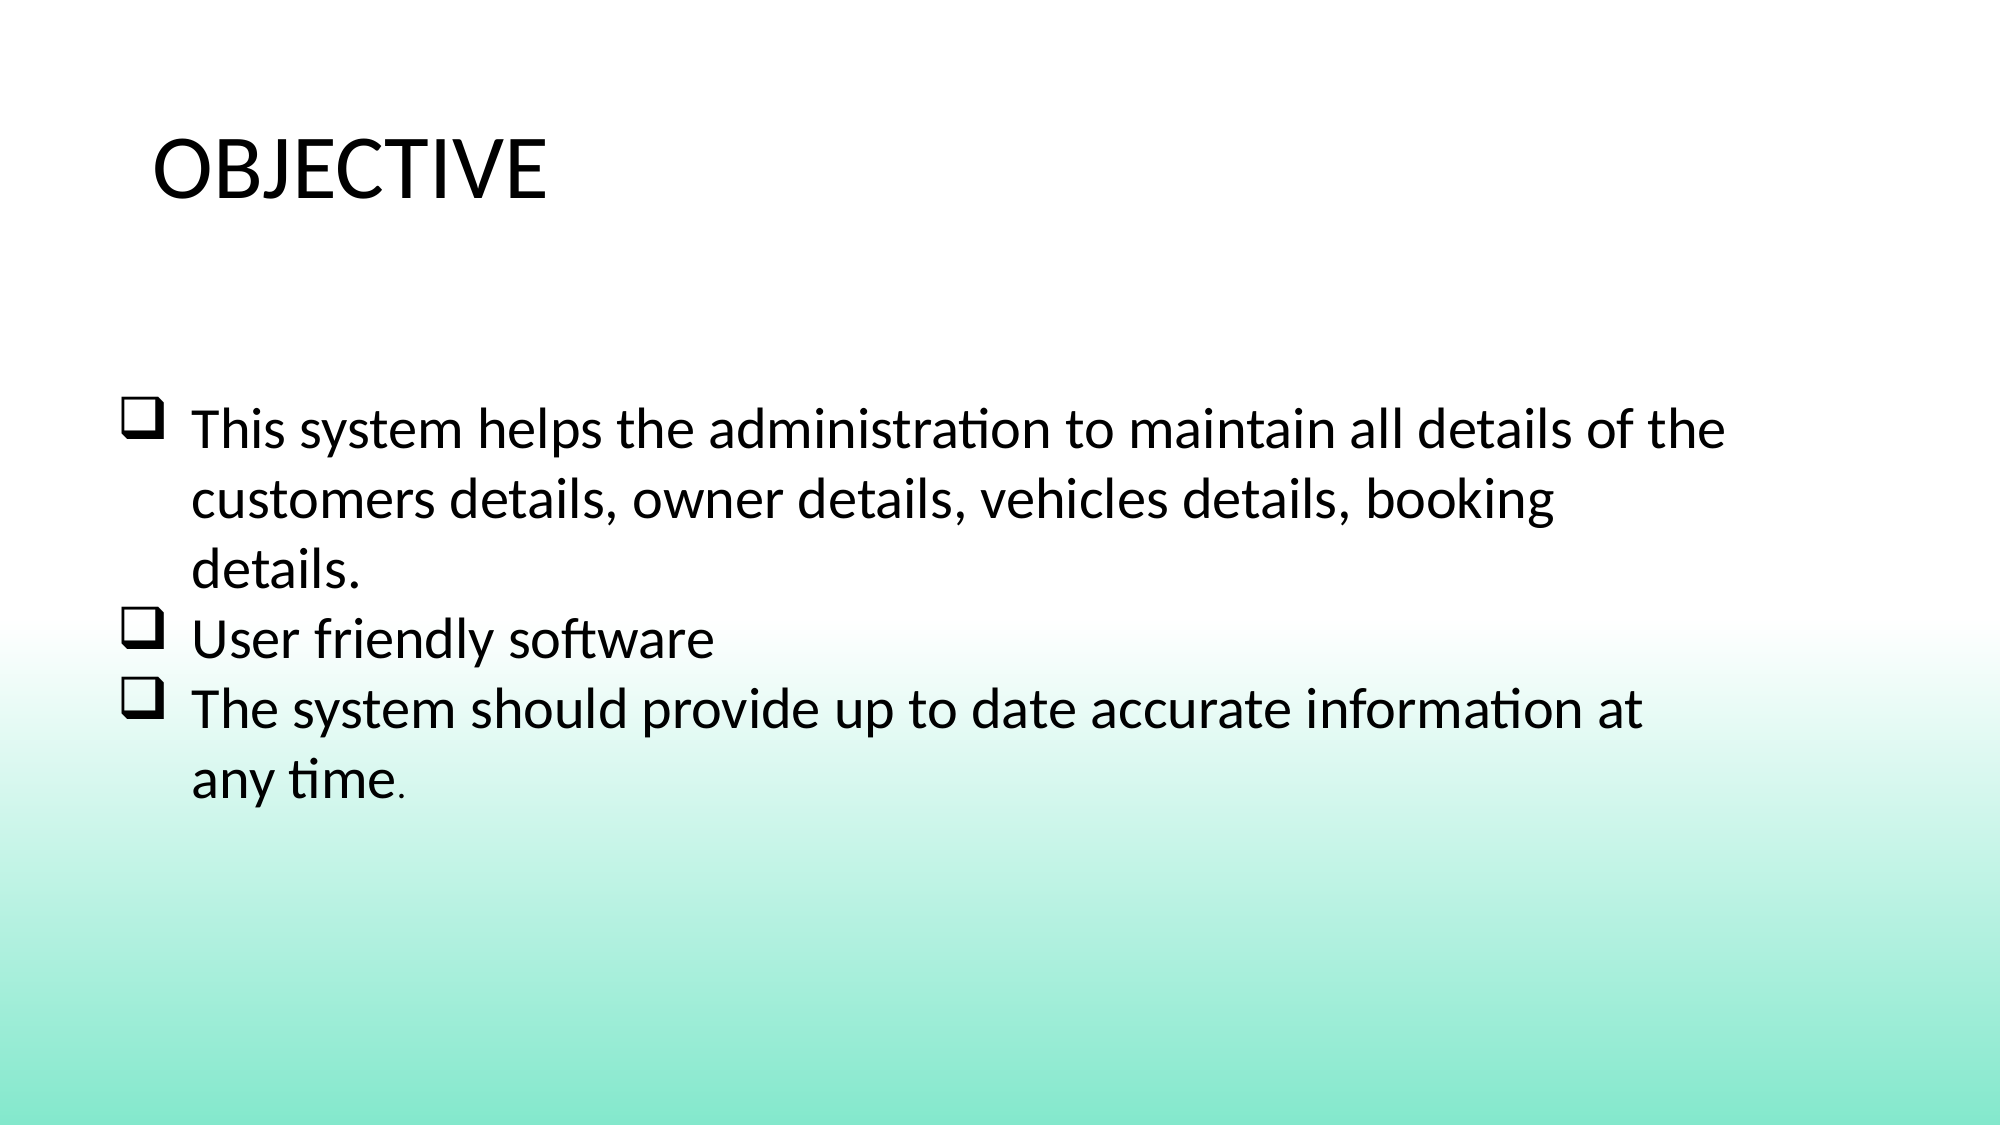

# OBJECTIVE
This system helps the administration to maintain all details of the customers details, owner details, vehicles details, booking details.
User friendly software
The system should provide up to date accurate information at any time.